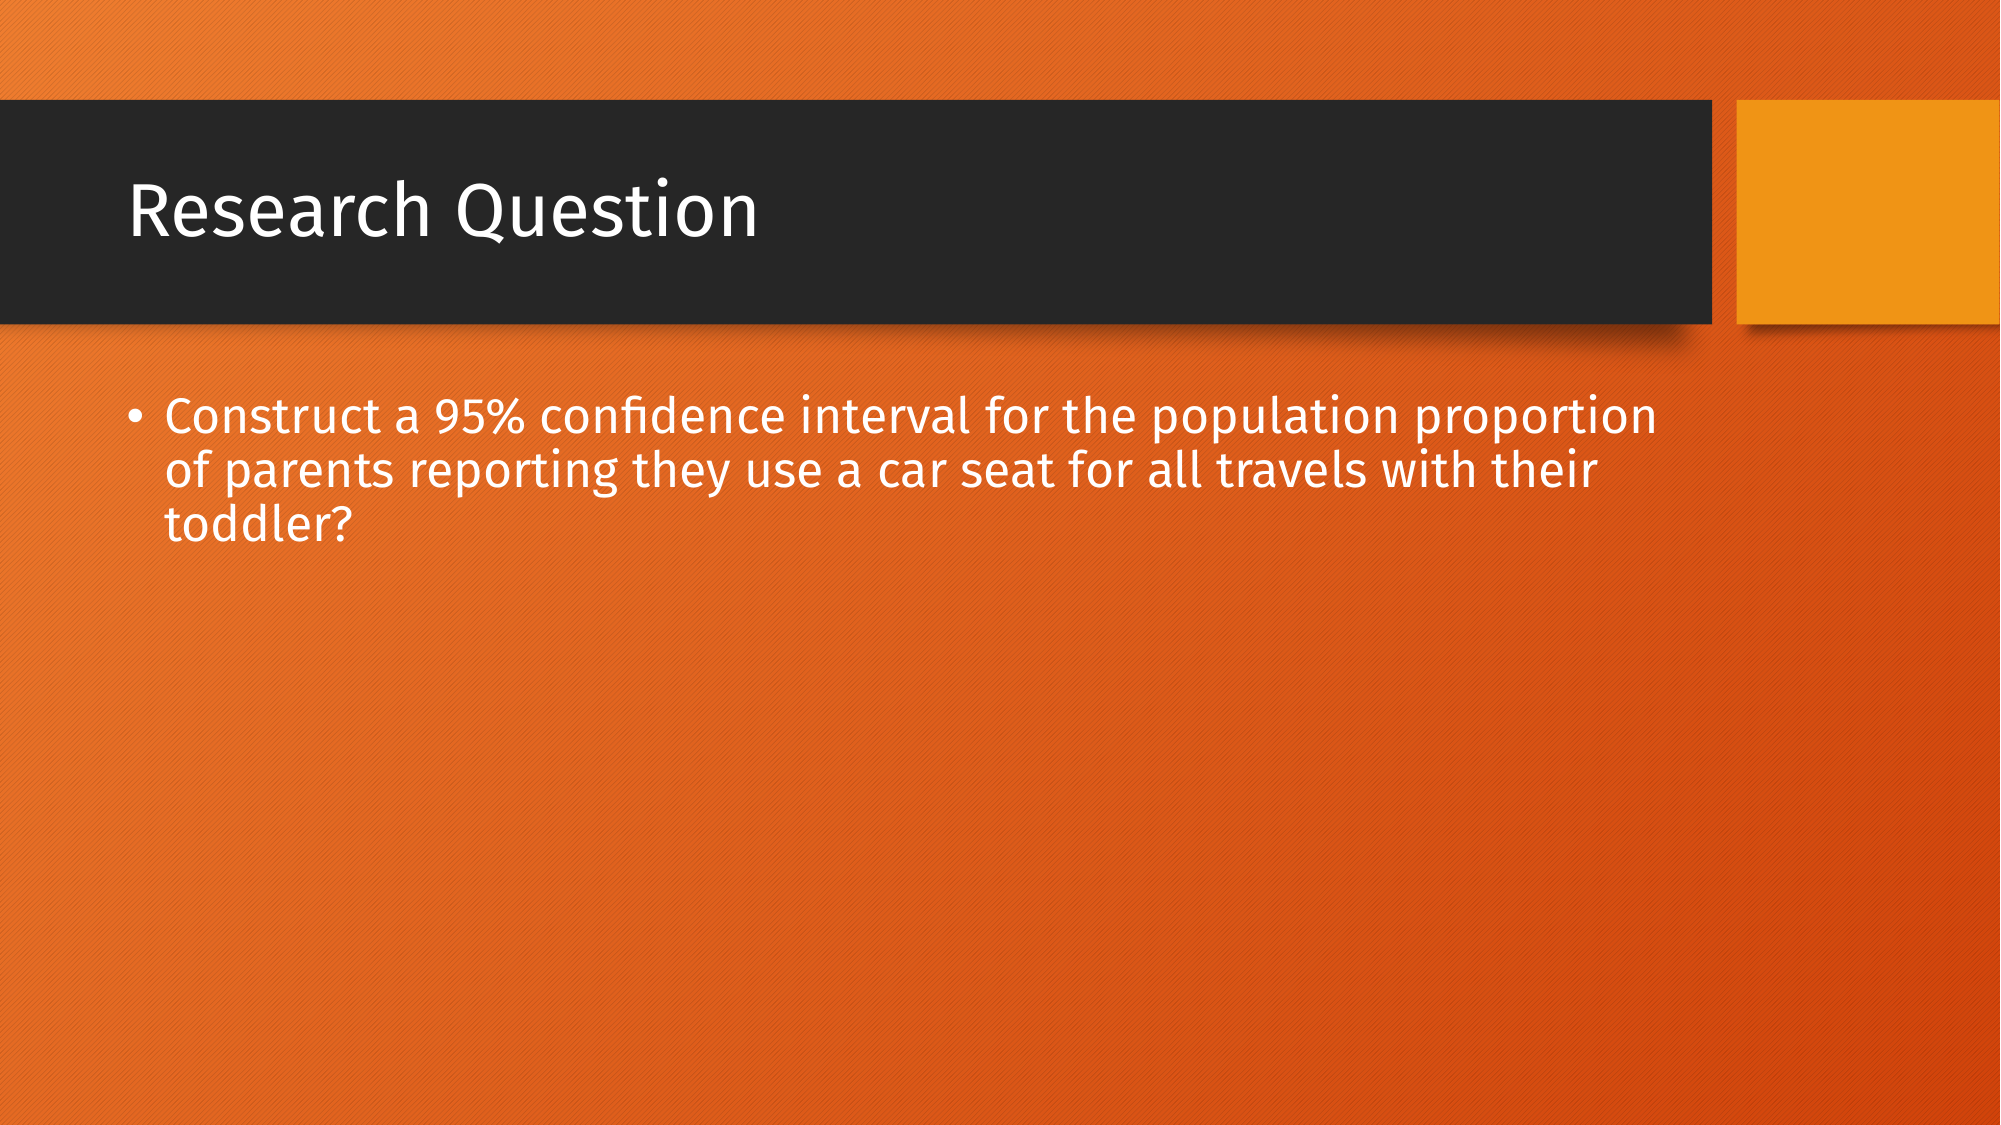

# Research Question
Construct a 95% confidence interval for the population proportion of parents reporting they use a car seat for all travels with their toddler?